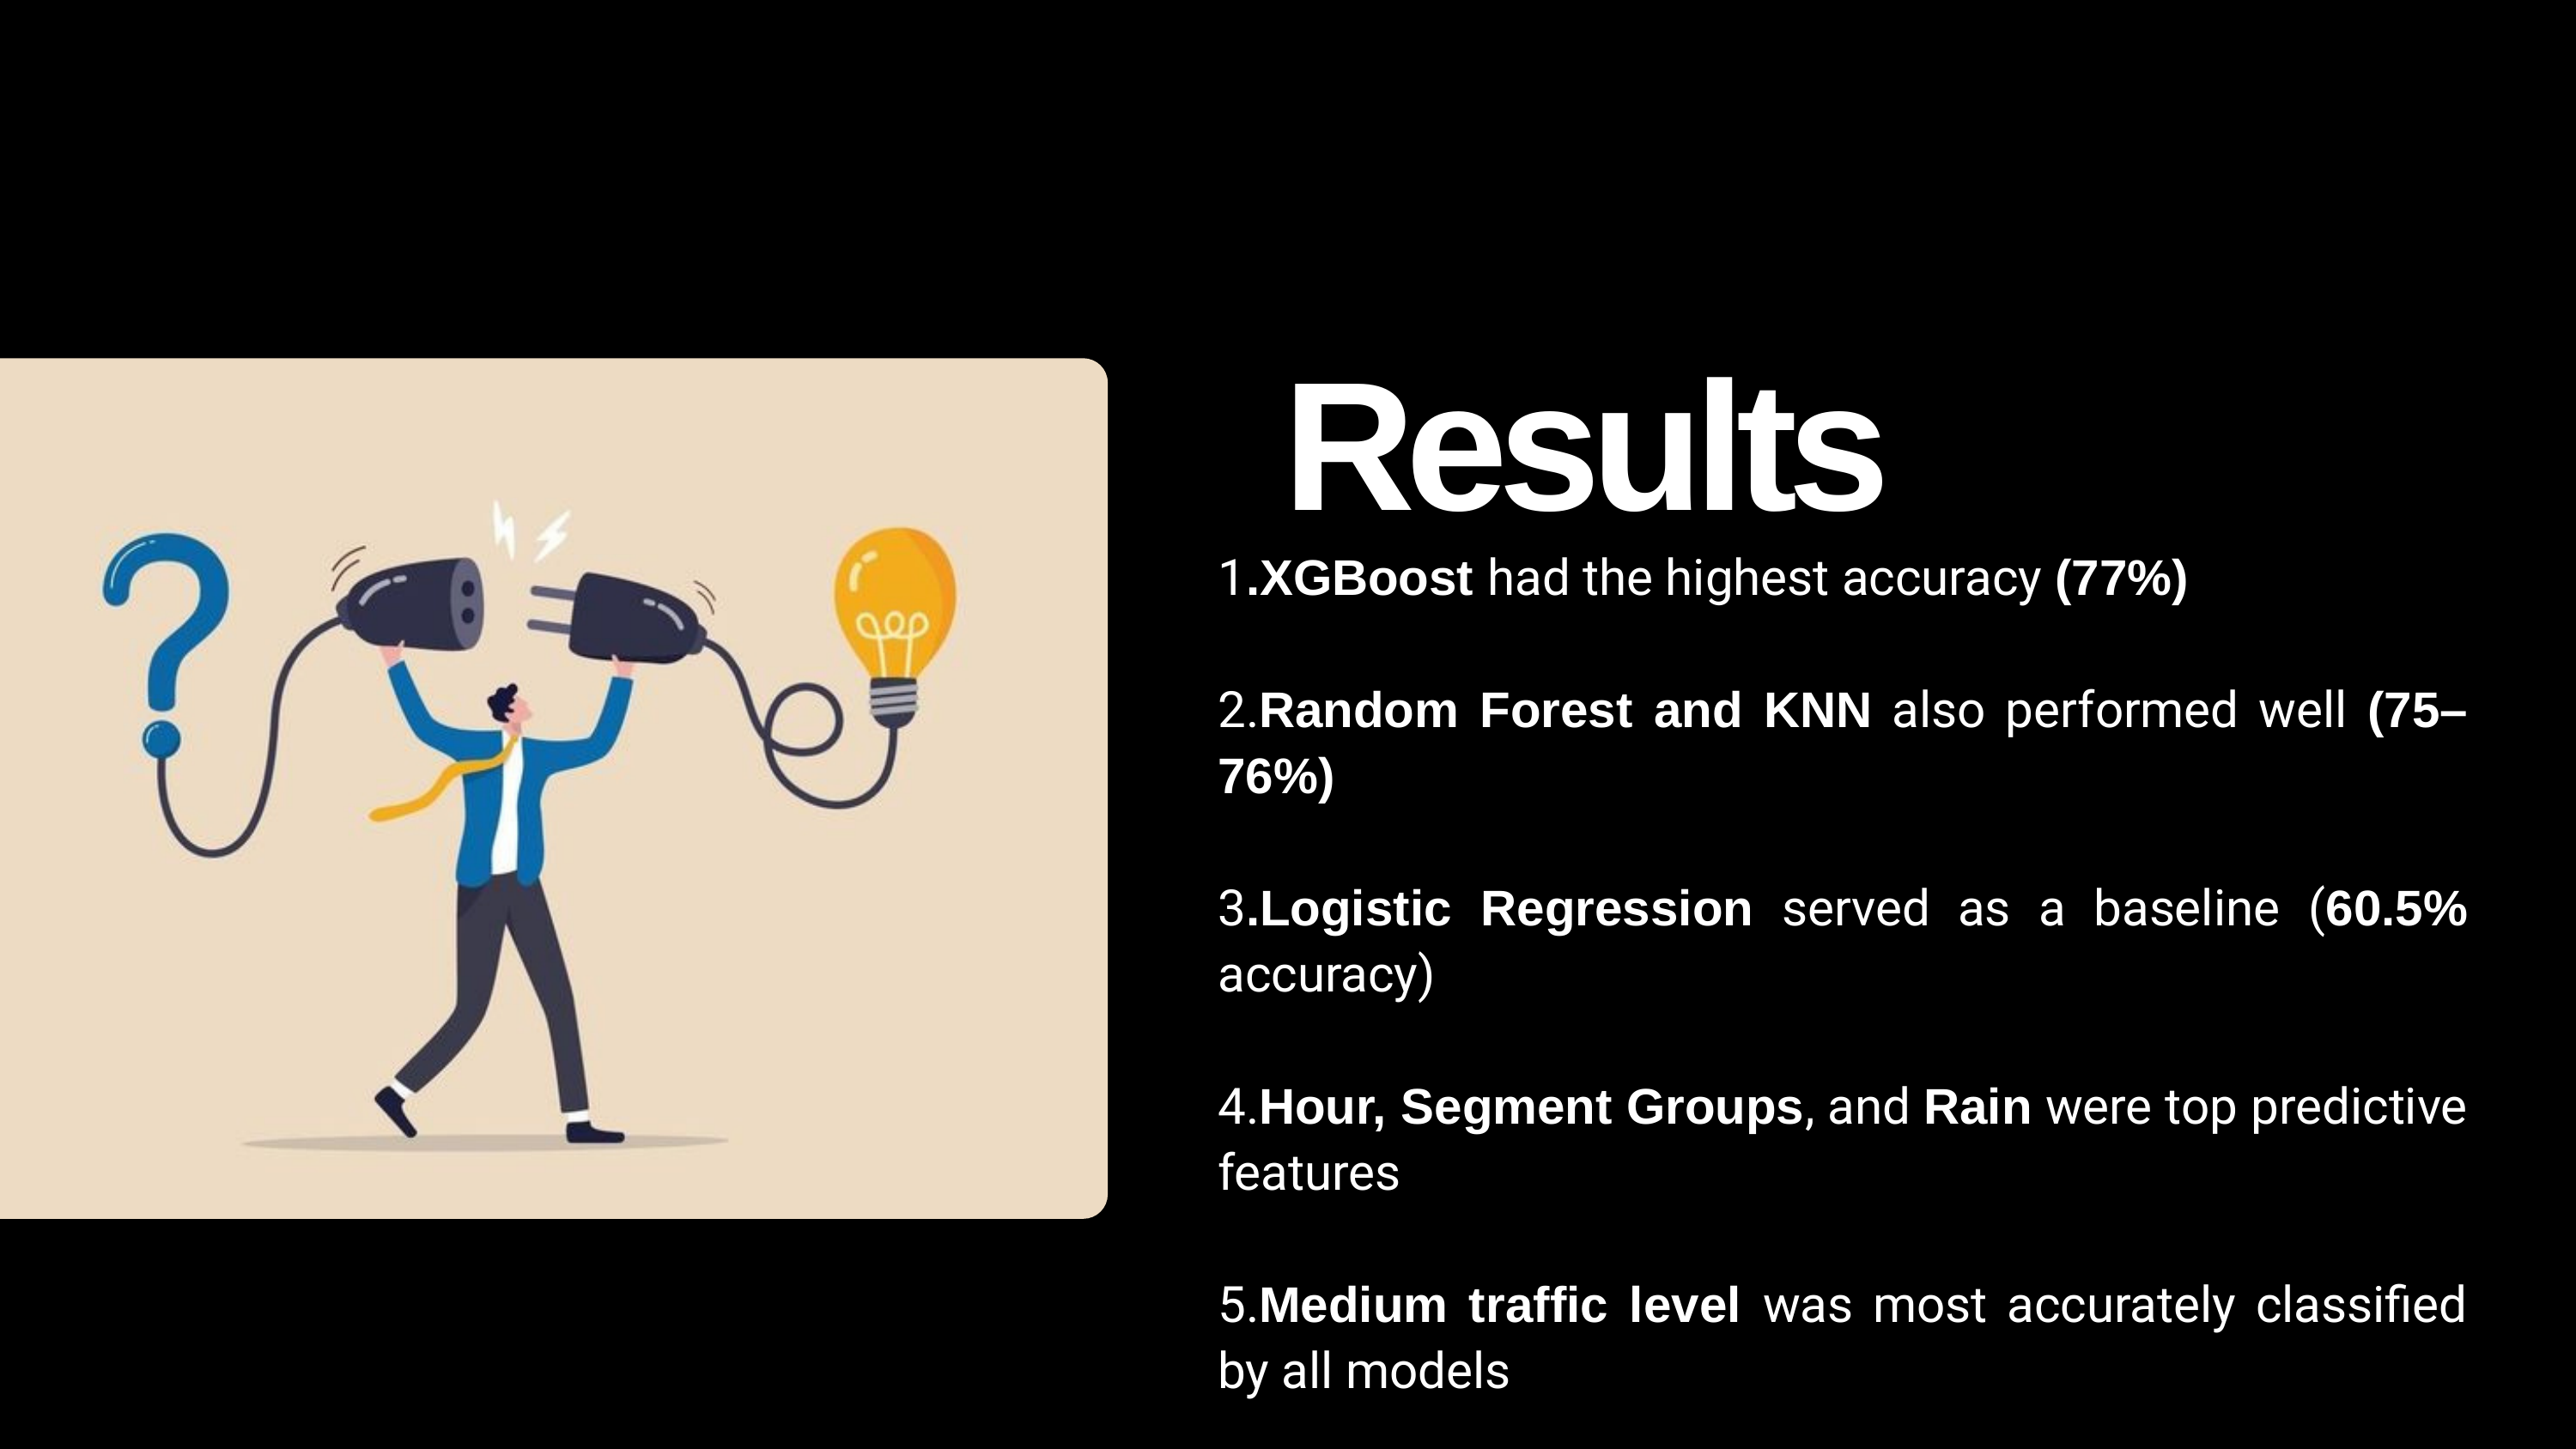

Results
1.XGBoost had the highest accuracy (77%)

2.Random Forest and KNN also performed well (75–76%)

3.Logistic Regression served as a baseline (60.5% accuracy)

4.Hour, Segment Groups, and Rain were top predictive features

5.Medium traffic level was most accurately classified by all models